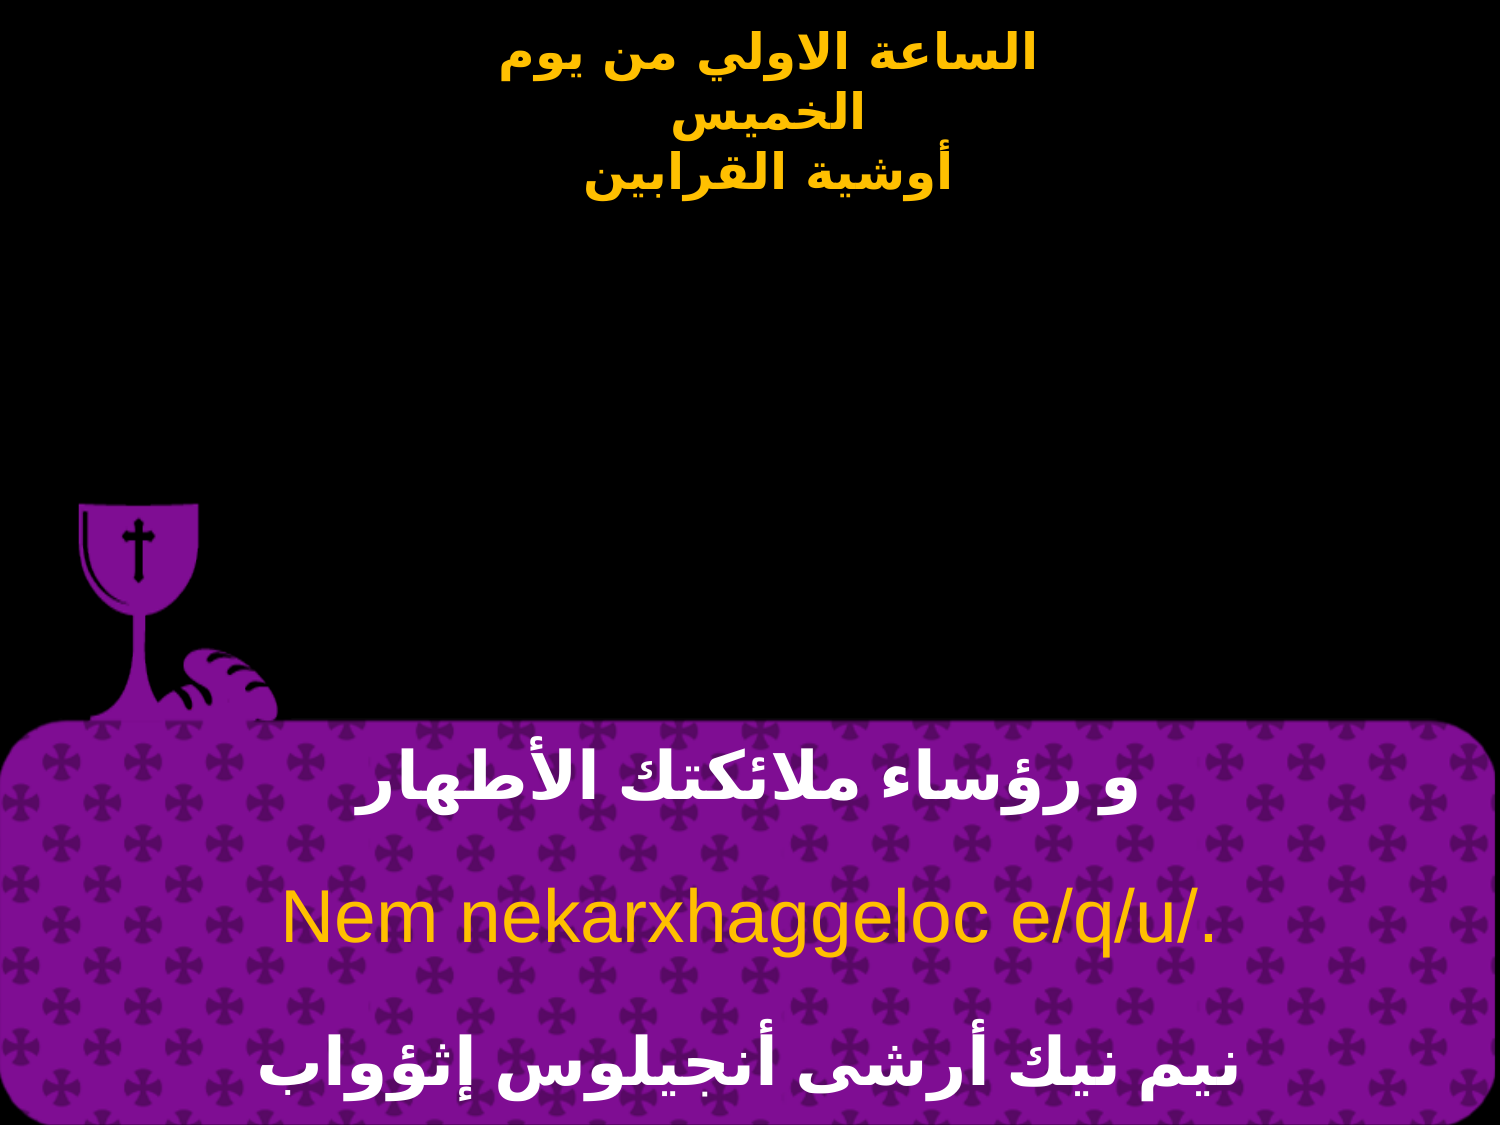

# و رؤساء ملائكتك الأطهار
Nem nekarxhaggeloc e/q/u/.
نيم نيك أرشى أنجيلوس إثؤواب